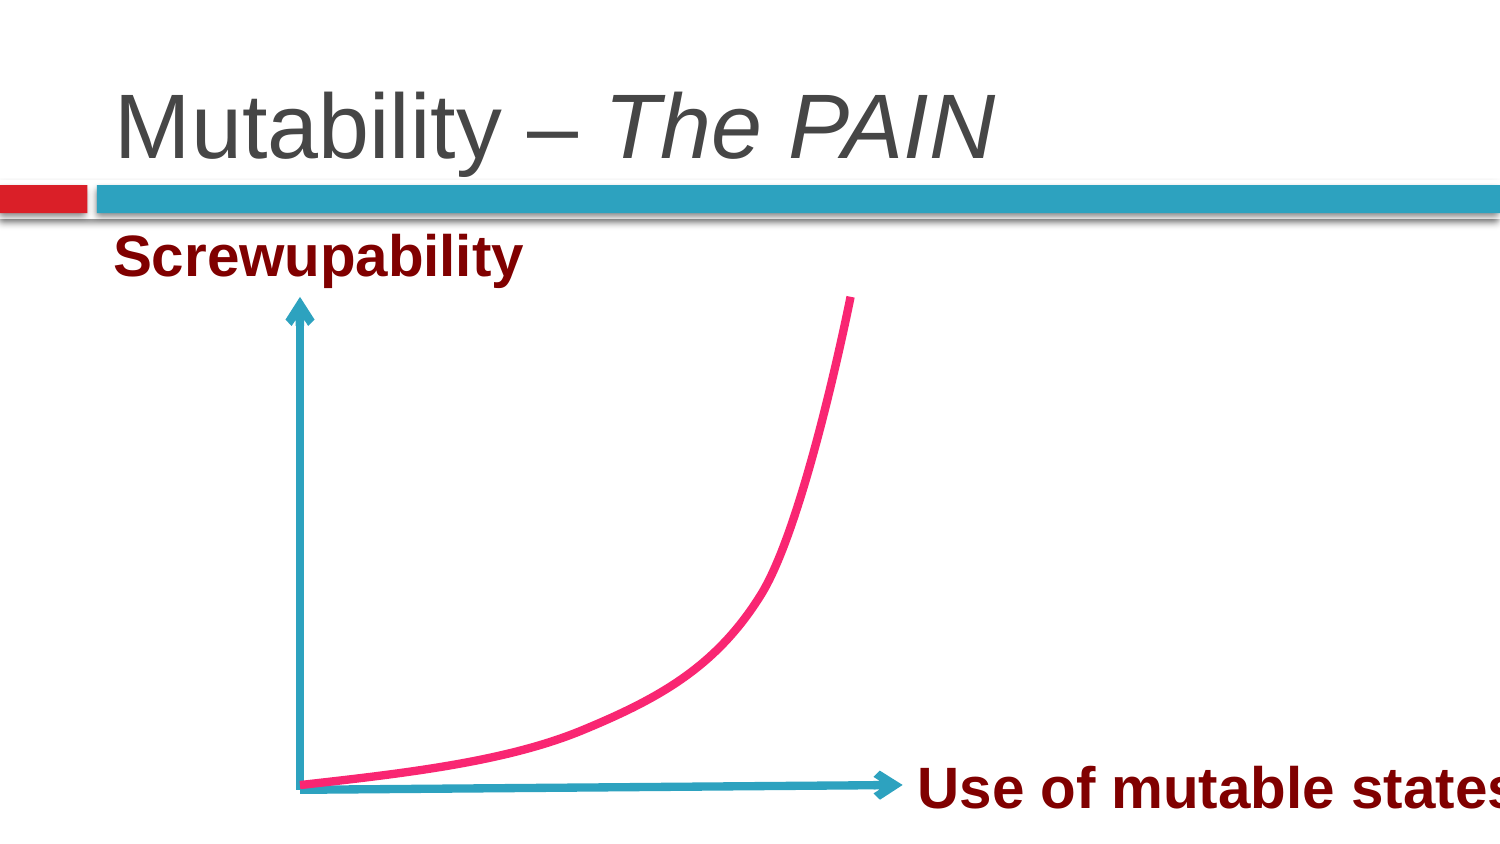

# Mutability – The PAIN
Screwupability

Use of mutable states